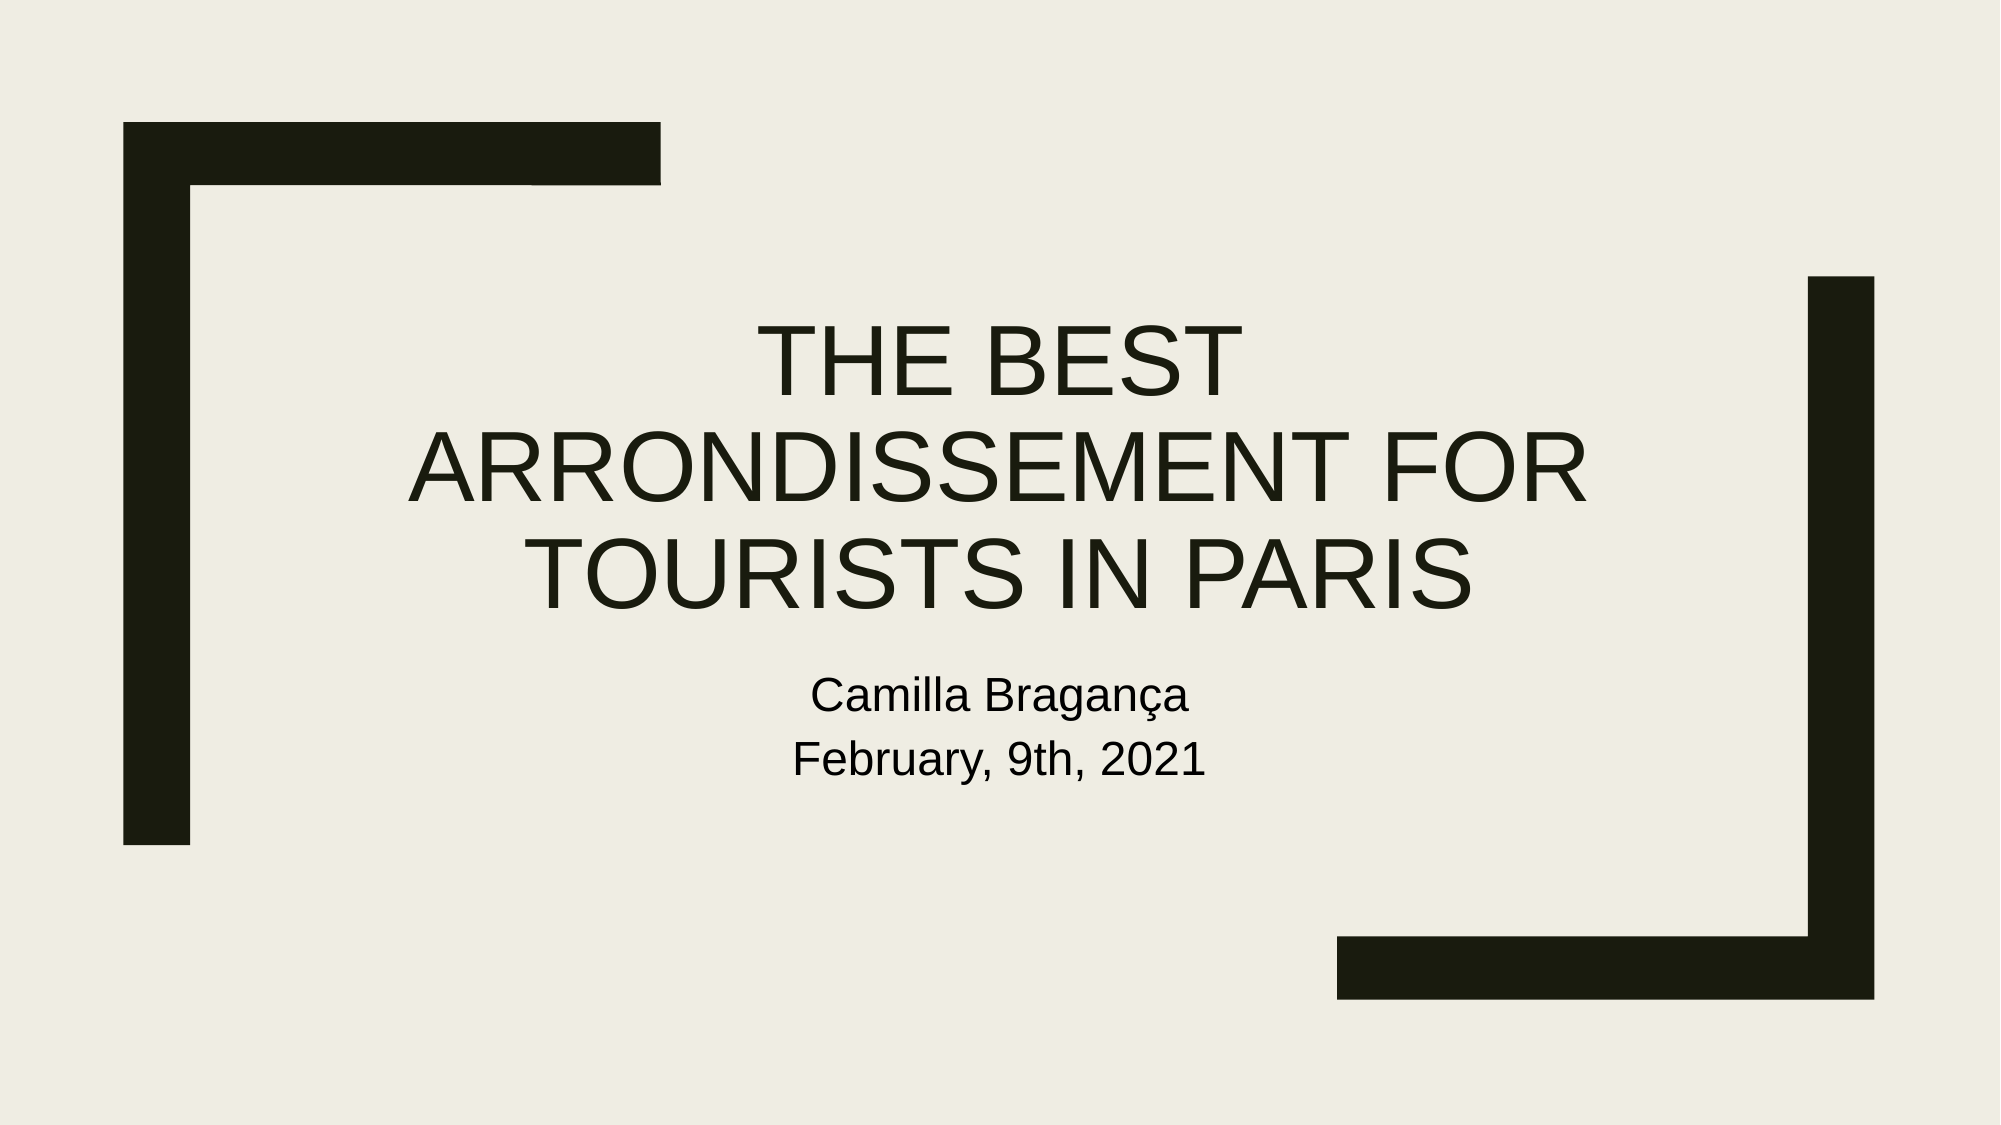

# The best arrondissement for tourists in Paris
Camilla Bragança
February, 9th, 2021